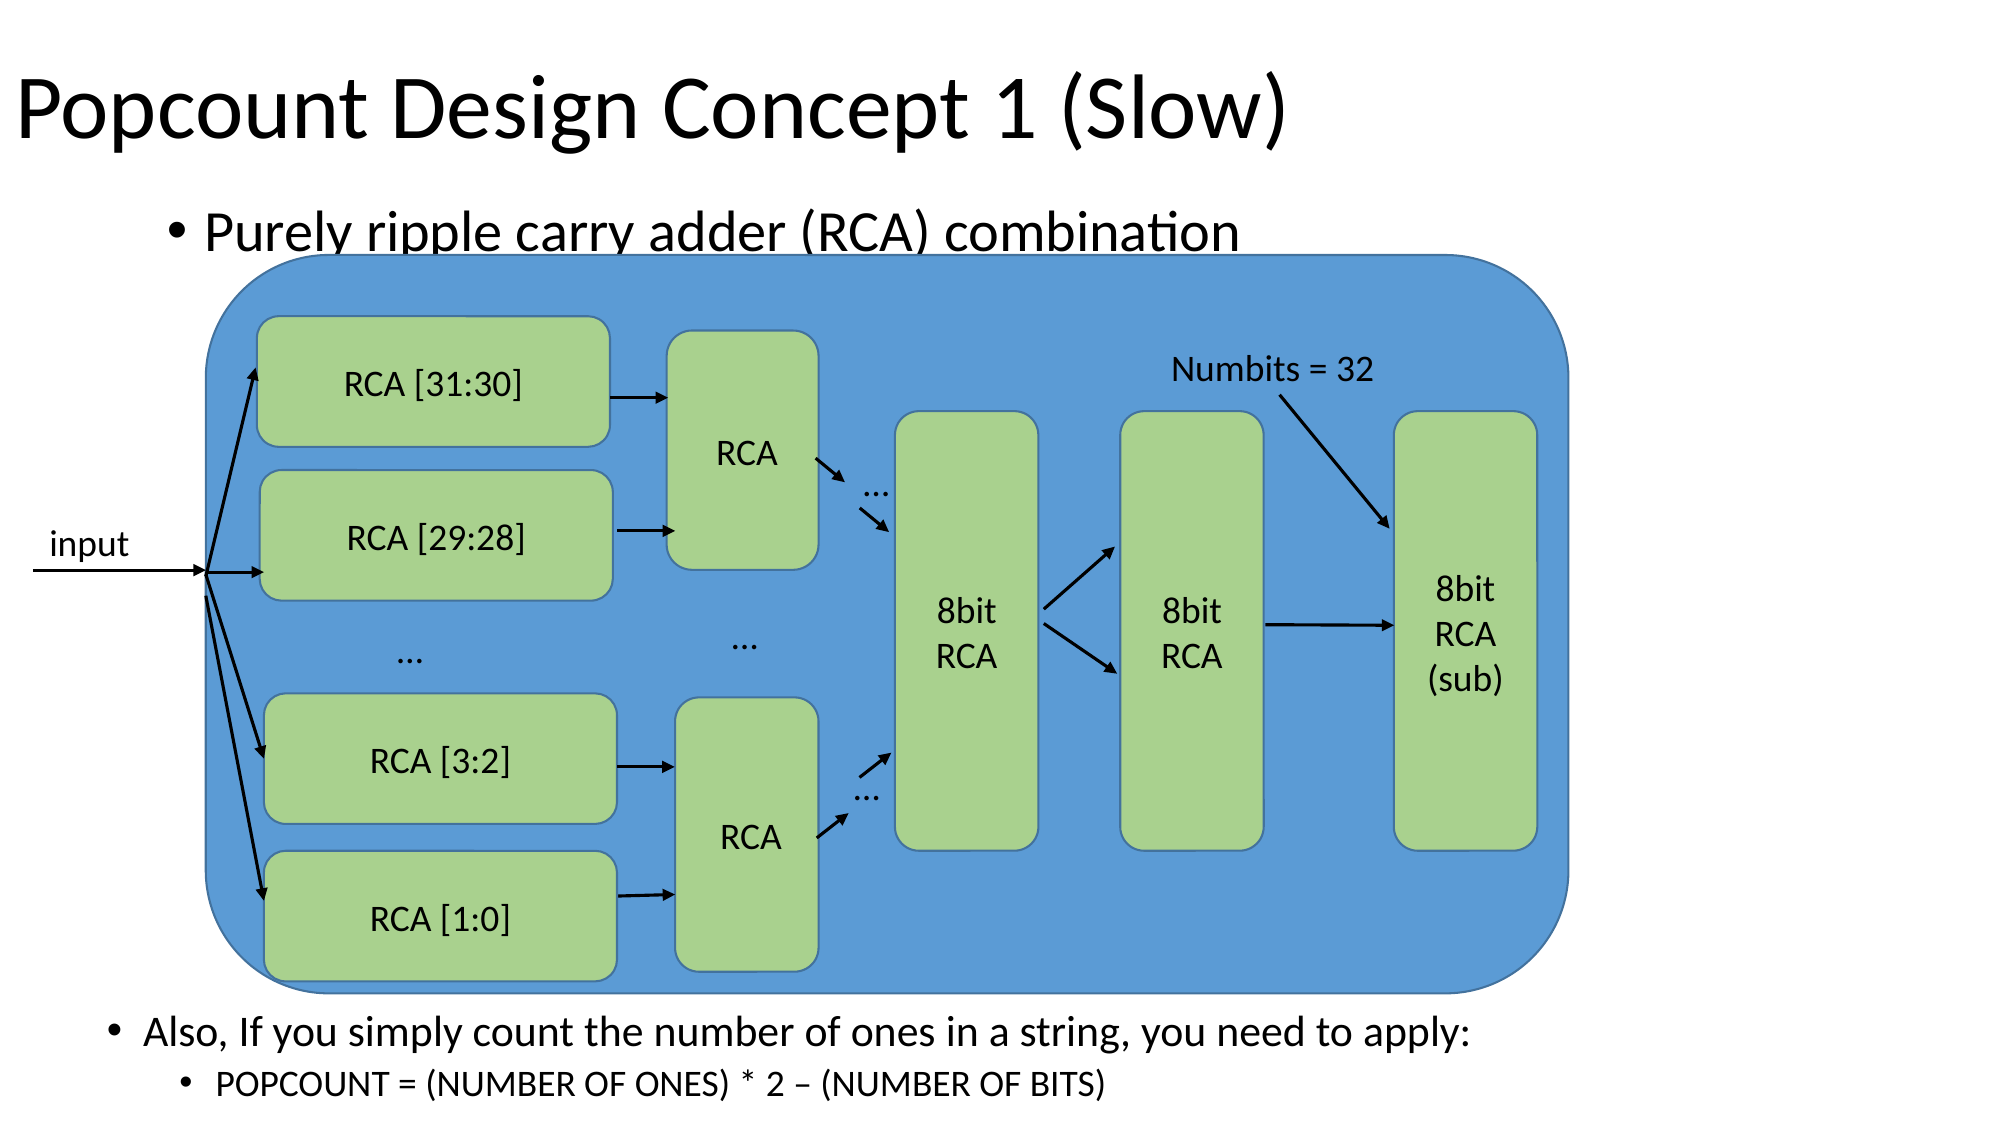

# Popcount Design Concept 1 (Slow)
Purely ripple carry adder (RCA) combination

RCA [31:30]
 RCA
Numbits = 32
8bit RCA
(sub)
8bit RCA
8bit RCA
…
RCA [29:28]
input
…
…
RCA [3:2]
 RCA
…
RCA [1:0]
Also, If you simply count the number of ones in a string, you need to apply:
POPCOUNT = (NUMBER OF ONES) * 2 – (NUMBER OF BITS)